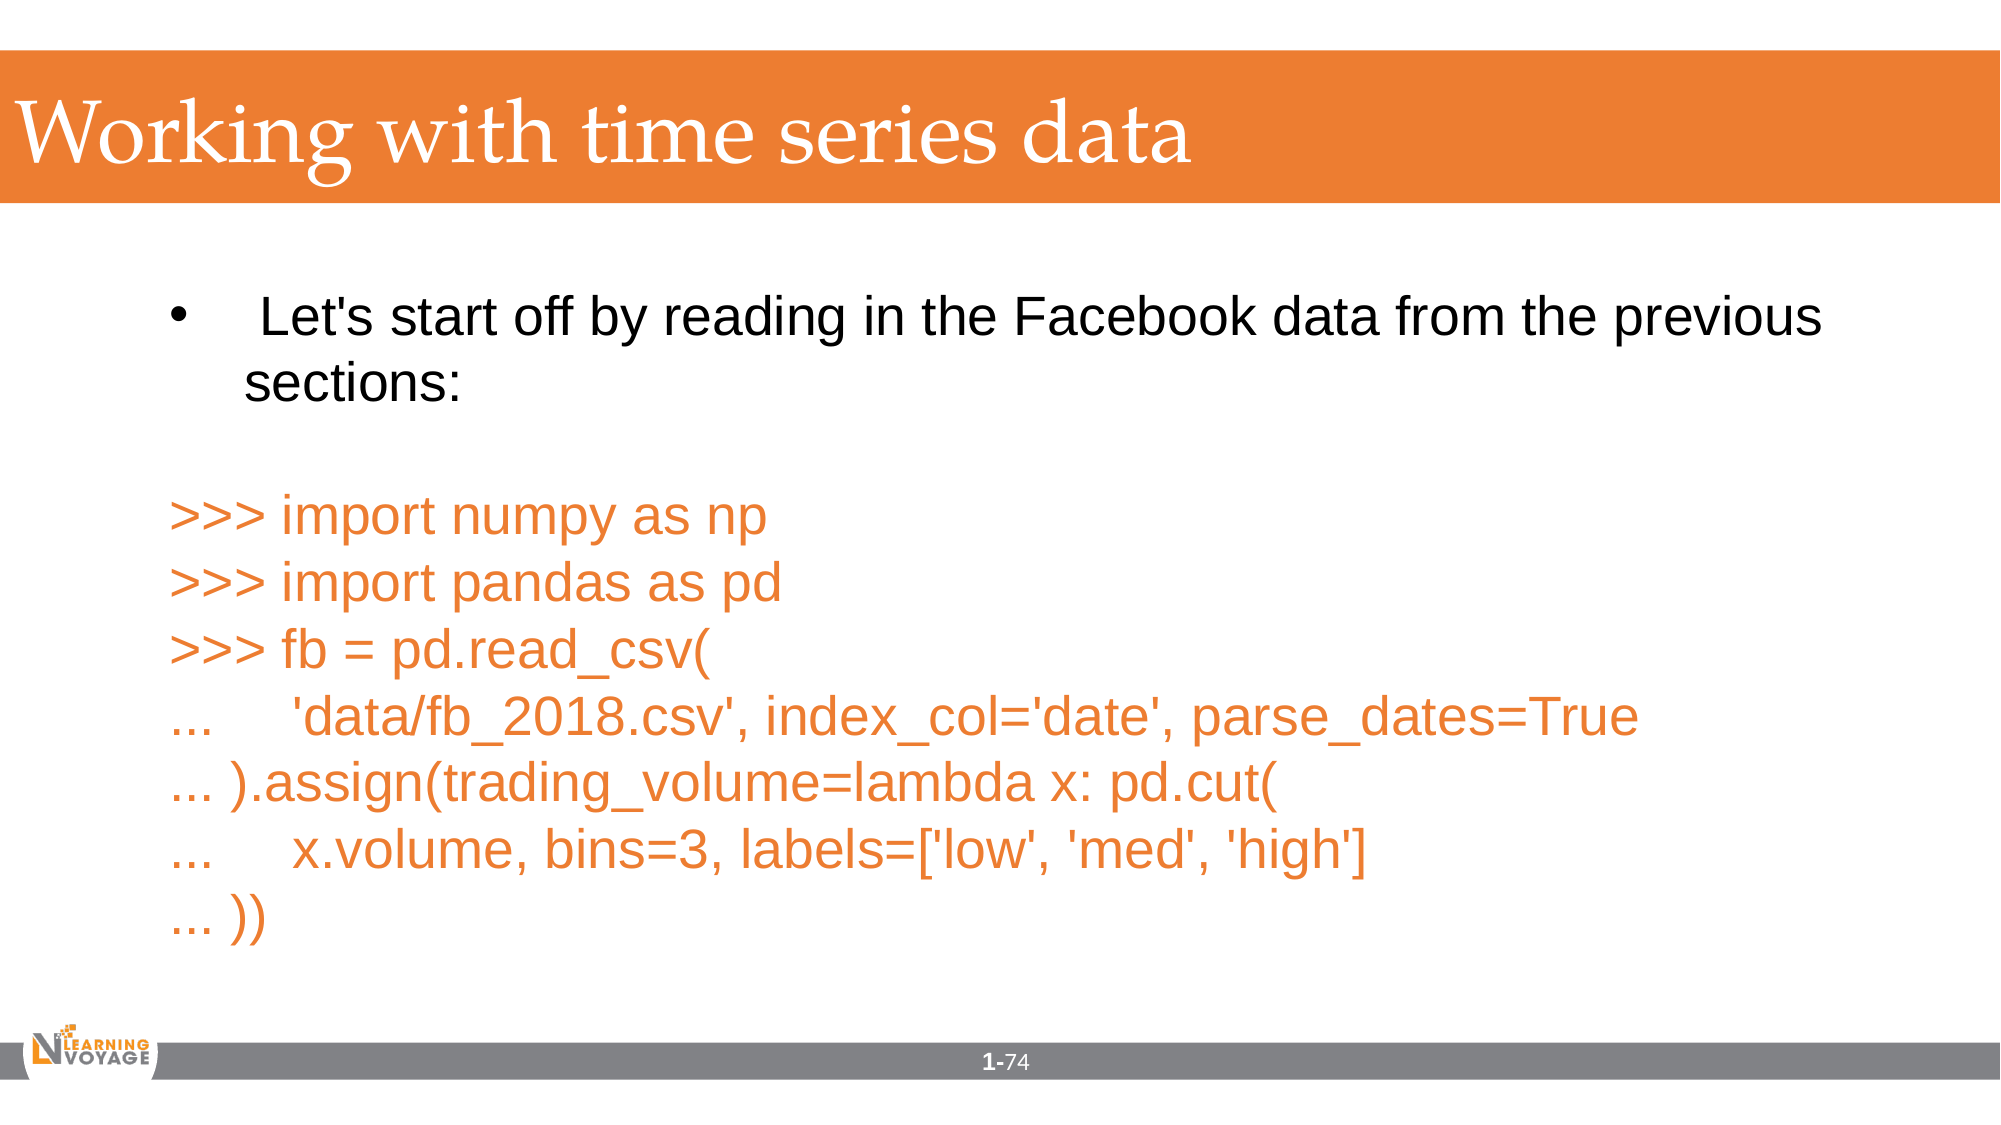

Working with time series data
 Let's start off by reading in the Facebook data from the previous sections:

>>> import numpy as np
>>> import pandas as pd
>>> fb = pd.read_csv(
...     'data/fb_2018.csv', index_col='date', parse_dates=True
... ).assign(trading_volume=lambda x: pd.cut(
...     x.volume, bins=3, labels=['low', 'med', 'high']
... ))
1-74